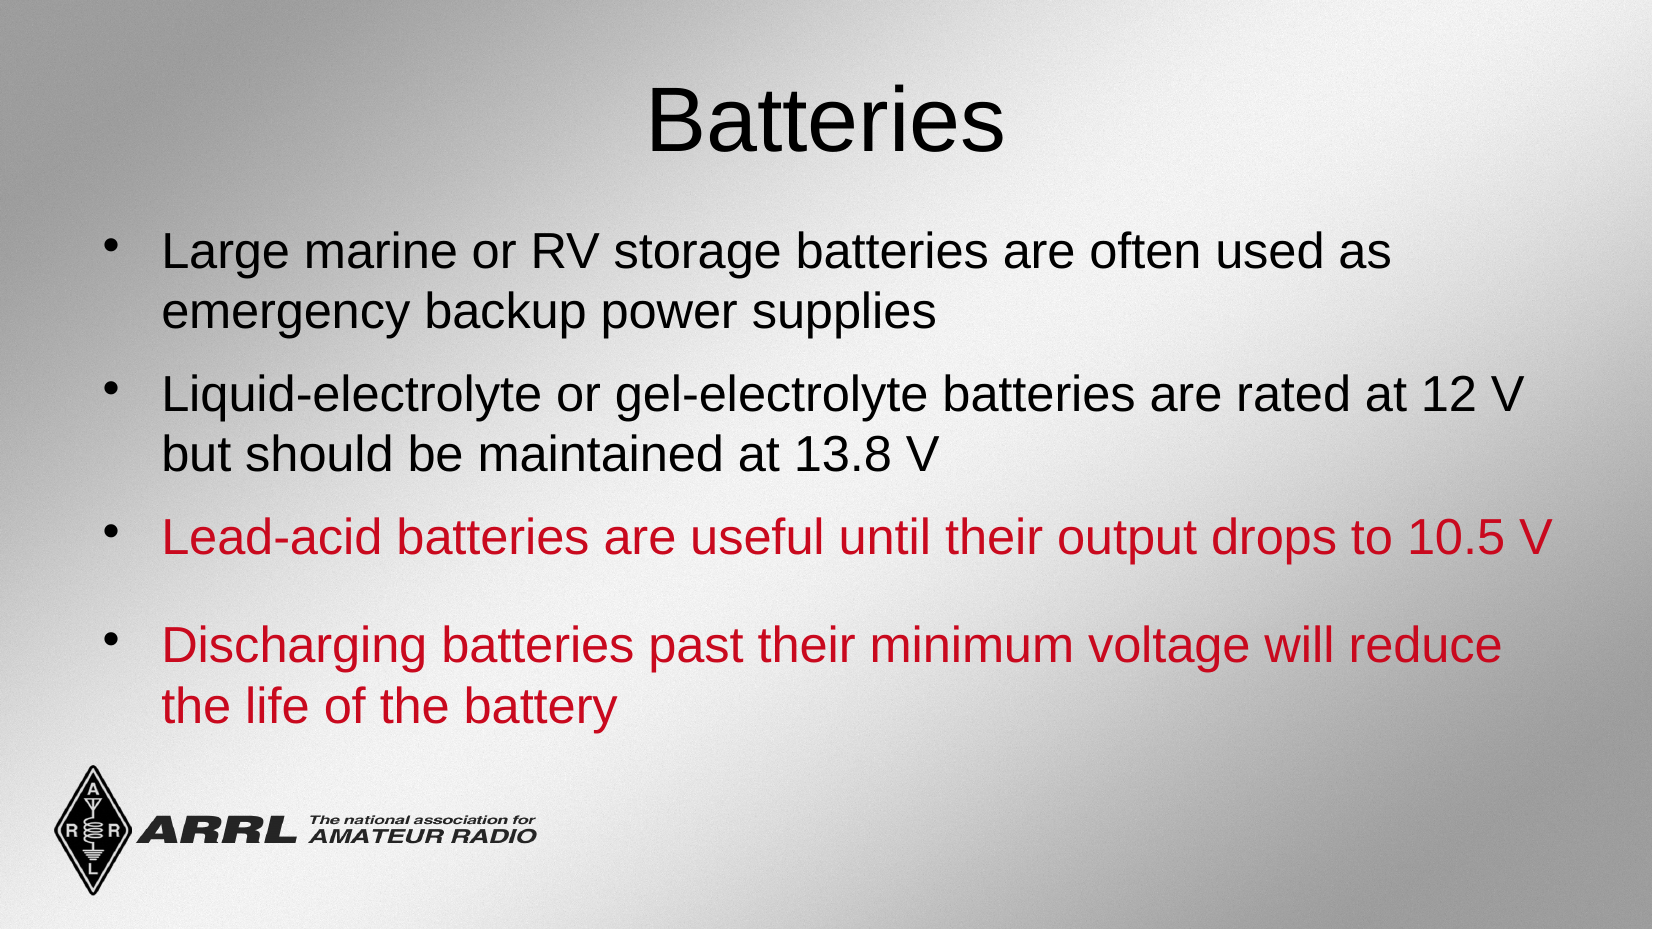

Batteries

Large marine or RV storage batteries are often used as emergency backup power supplies
Liquid-electrolyte or gel-electrolyte batteries are rated at 12 V but should be maintained at 13.8 V
Lead-acid batteries are useful until their output drops to 10.5 V
Discharging batteries past their minimum voltage will reduce the life of the battery